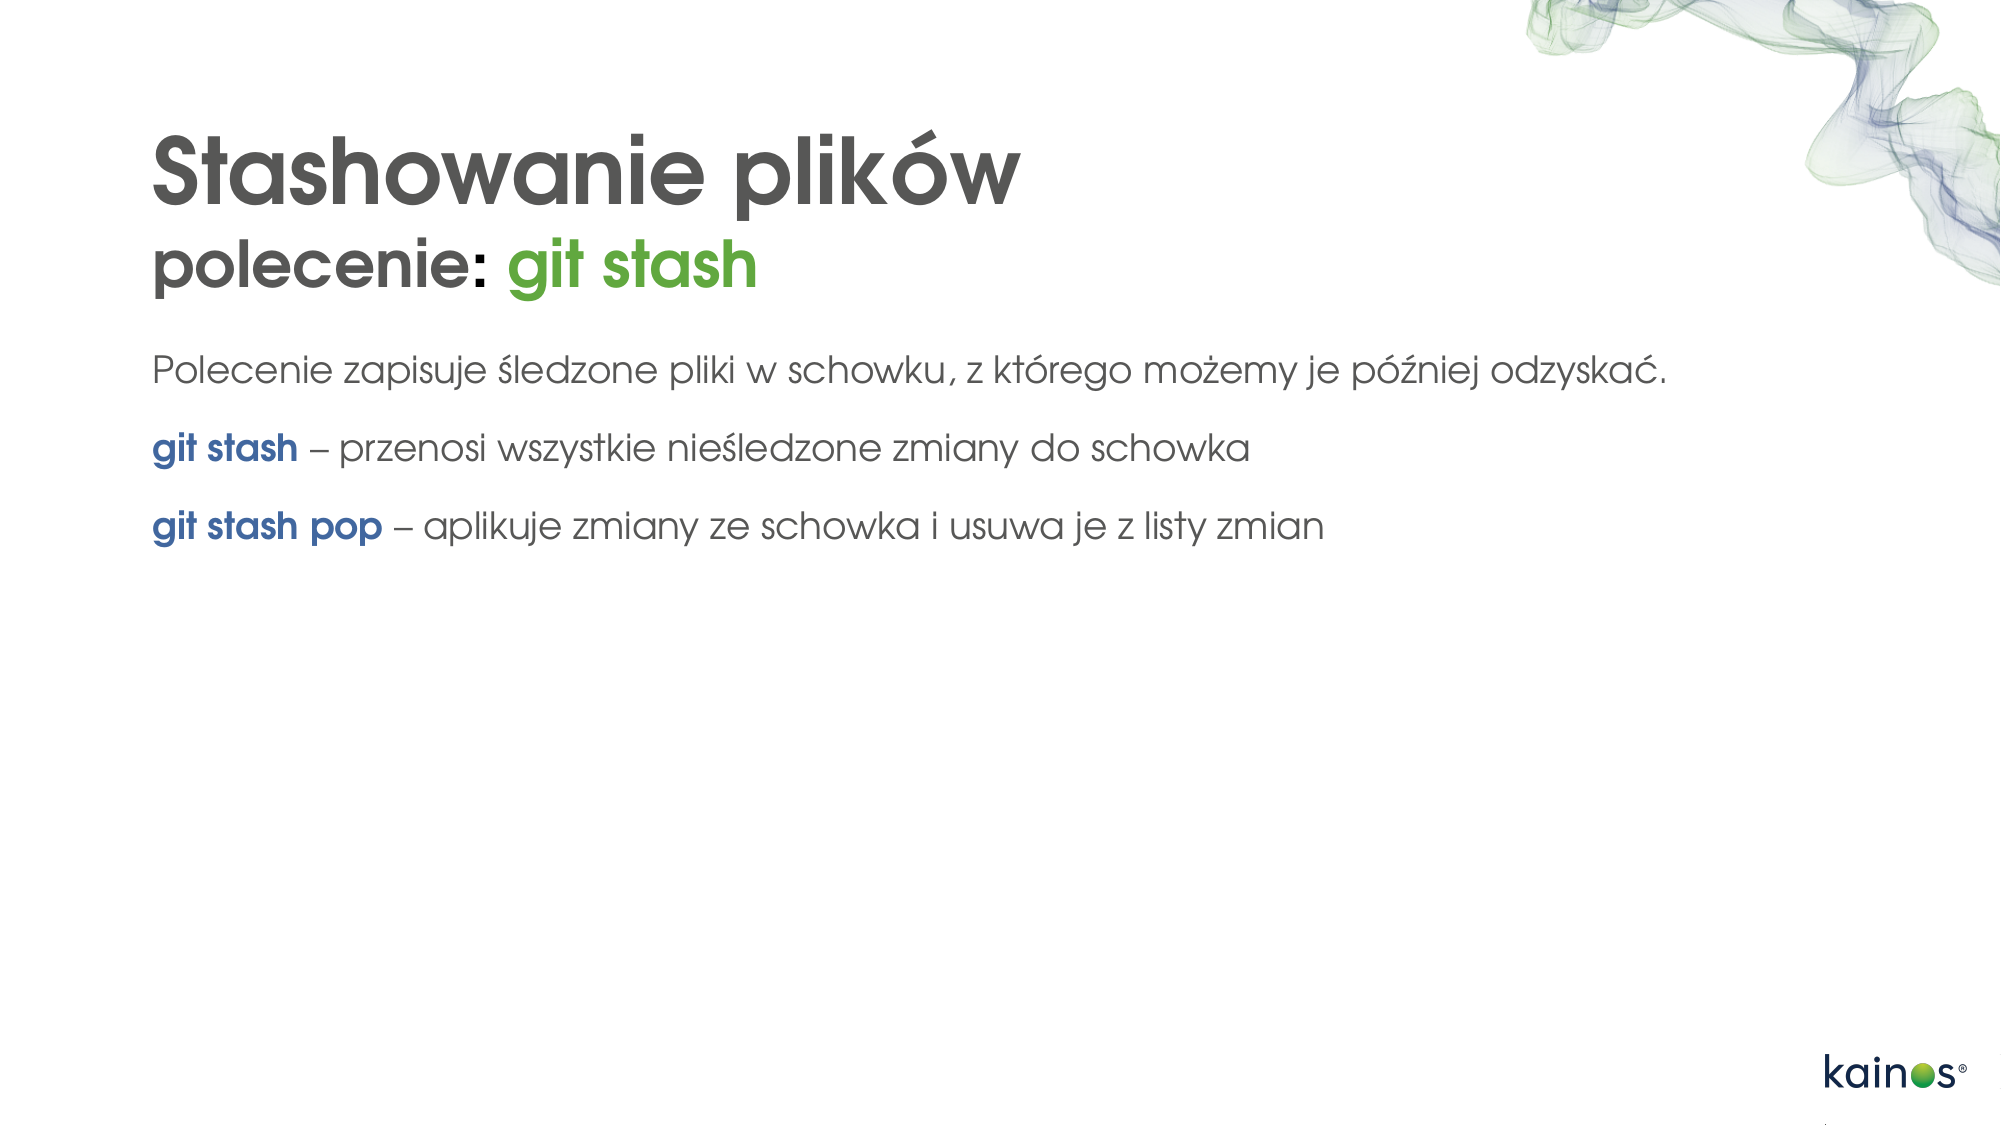

# Stashowanie plików polecenie: git stash
Polecenie zapisuje śledzone pliki w schowku, z którego możemy je później odzyskać.
git stash – przenosi wszystkie nieśledzone zmiany do schowka
git stash pop – aplikuje zmiany ze schowka i usuwa je z listy zmian